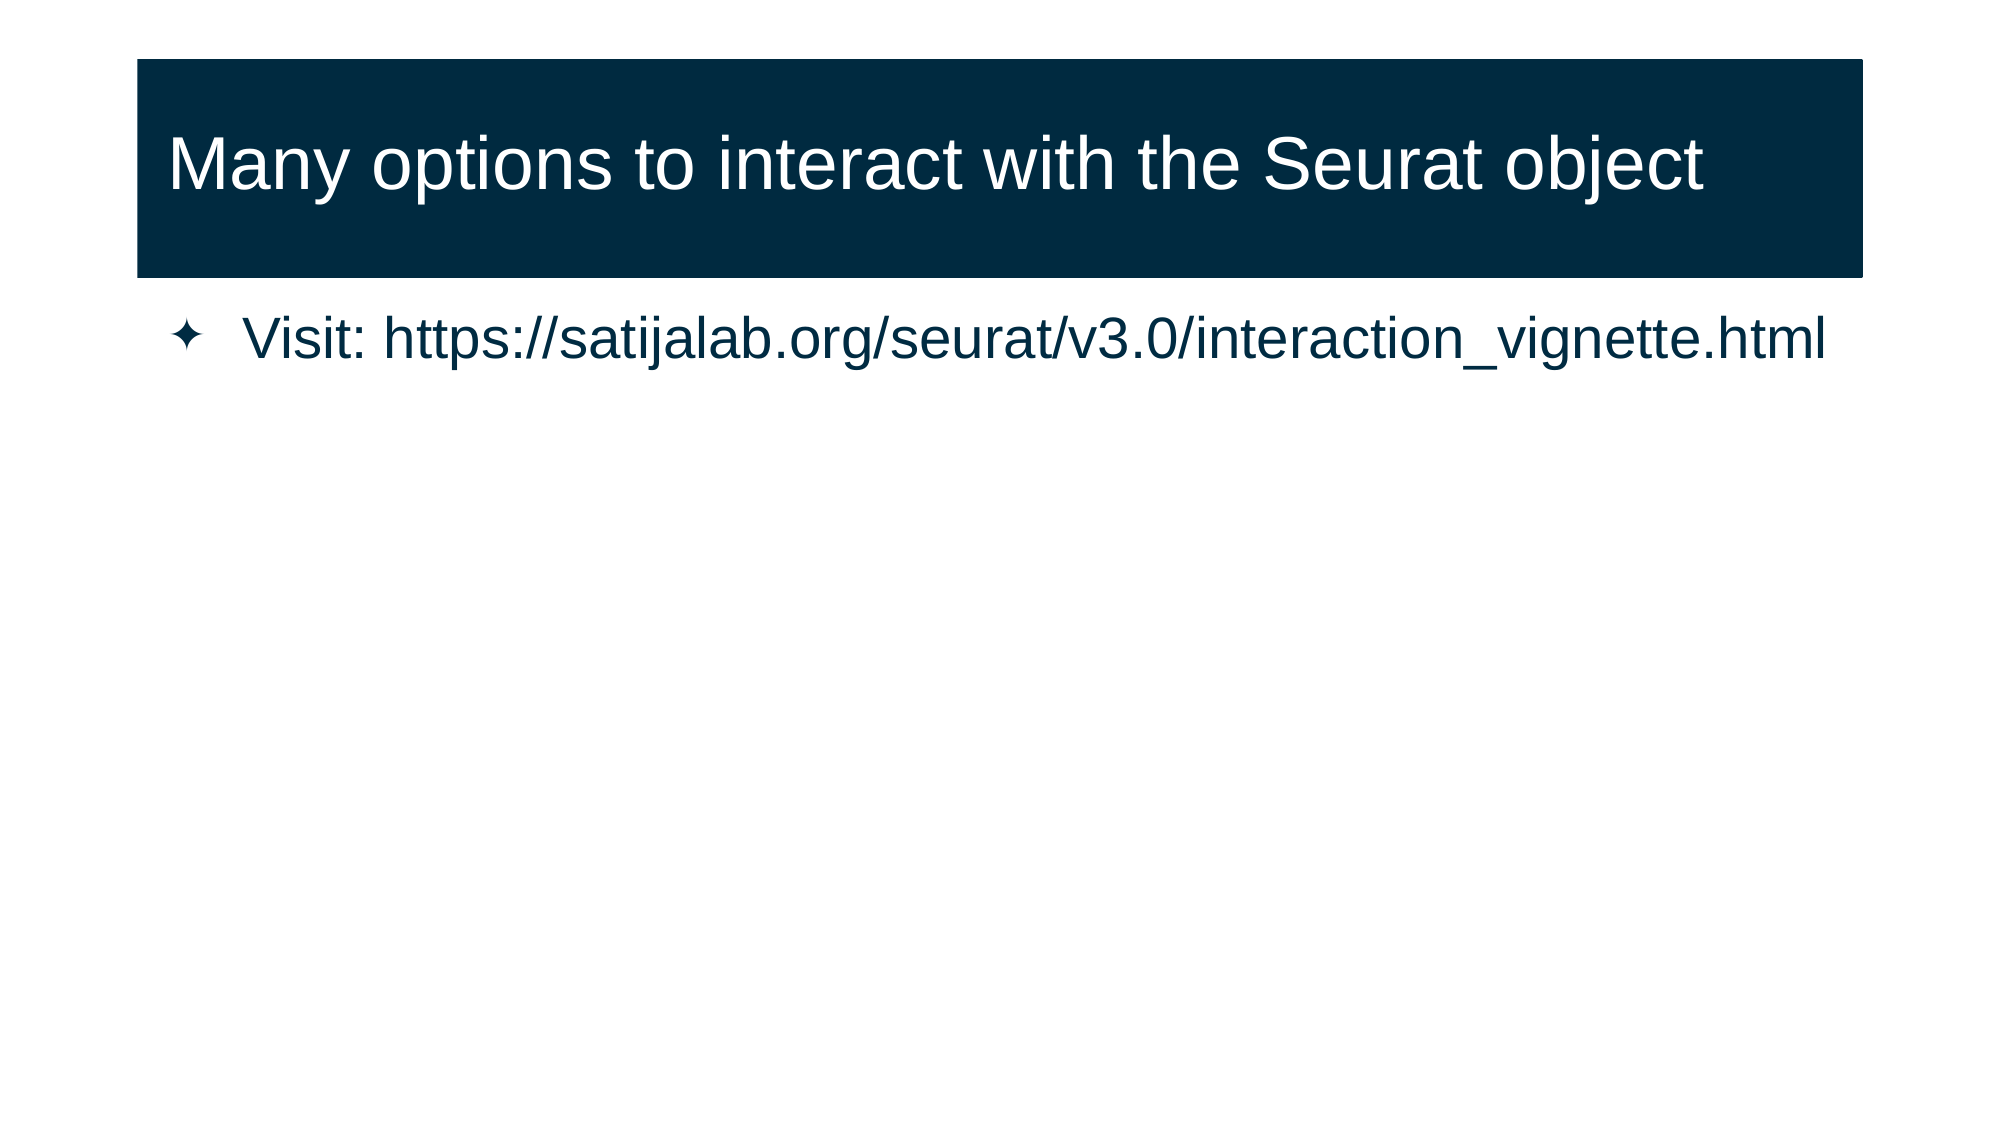

# Many options to interact with the Seurat object
Visit: https://satijalab.org/seurat/v3.0/interaction_vignette.html